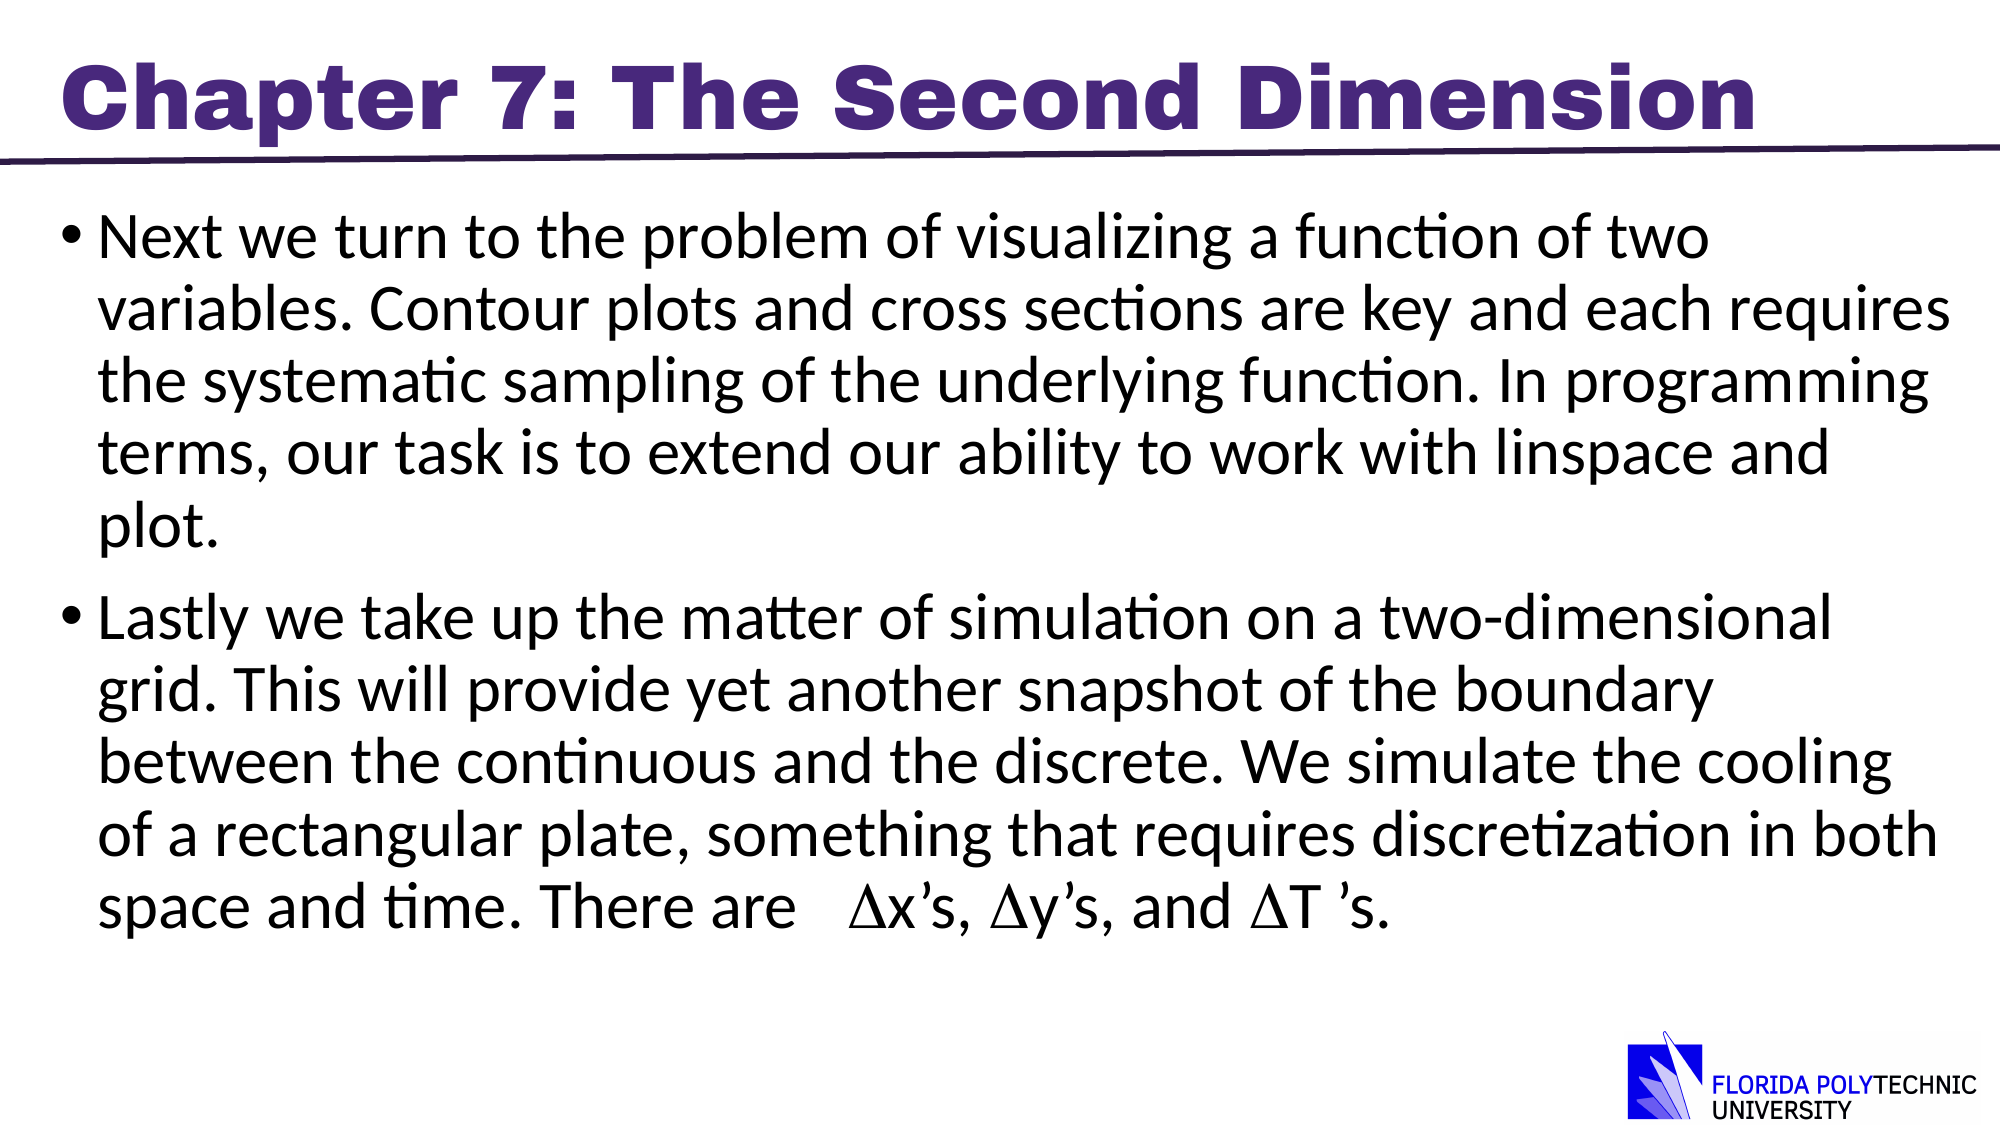

# Chapter 7: The Second Dimension
Next we turn to the problem of visualizing a function of two variables. Contour plots and cross sections are key and each requires the systematic sampling of the underlying function. In programming terms, our task is to extend our ability to work with linspace and plot.
Lastly we take up the matter of simulation on a two-dimensional grid. This will provide yet another snapshot of the boundary between the continuous and the discrete. We simulate the cooling of a rectangular plate, something that requires discretization in both space and time. There are  Δx’s, Δy’s, and ΔT ’s.